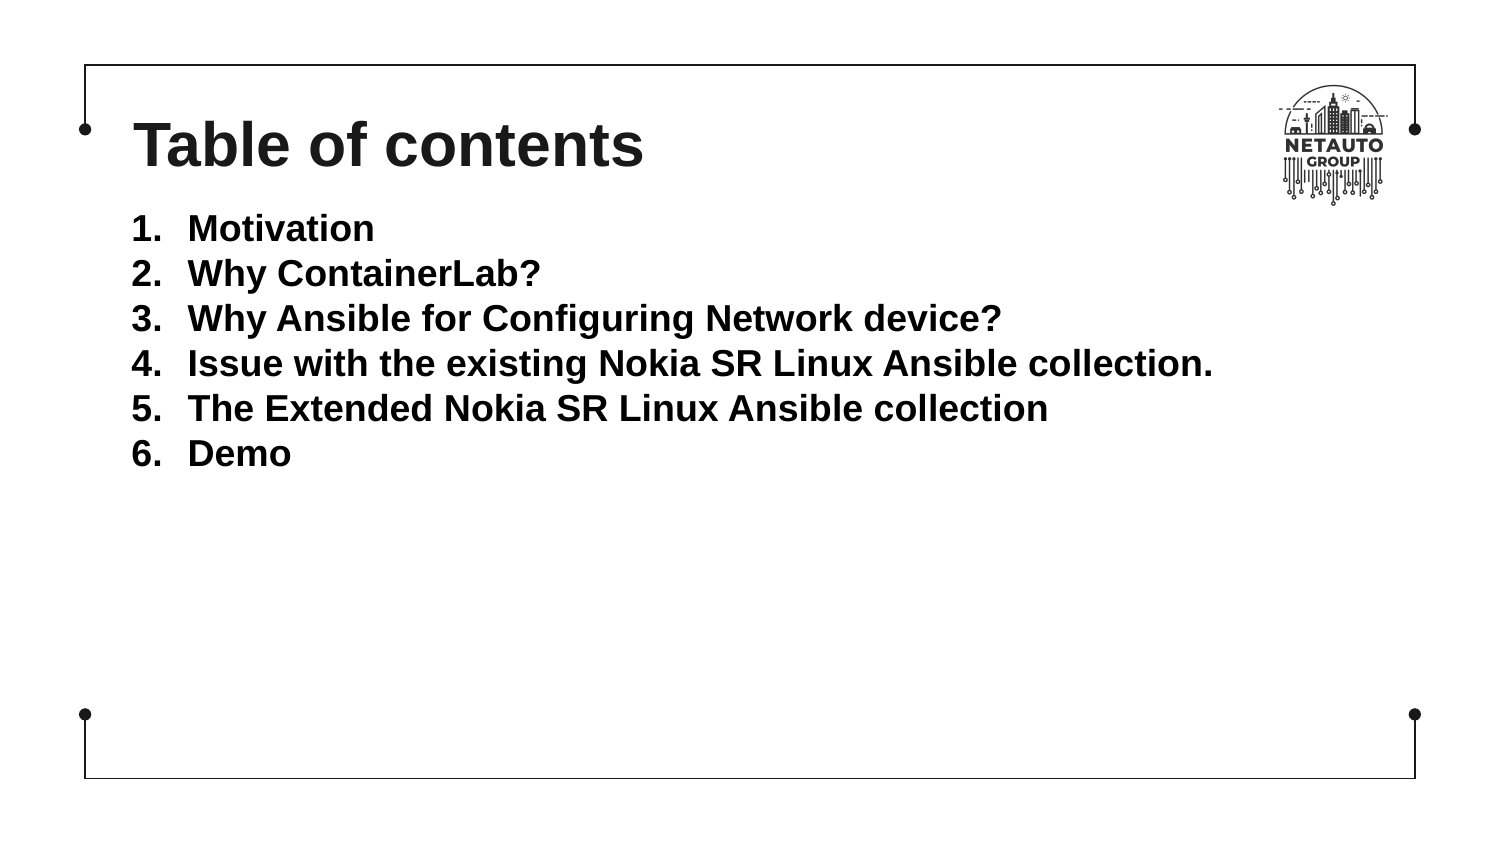

Table of contents
Motivation
Why ContainerLab?
Why Ansible for Configuring Network device?
Issue with the existing Nokia SR Linux Ansible collection.
The Extended Nokia SR Linux Ansible collection
Demo